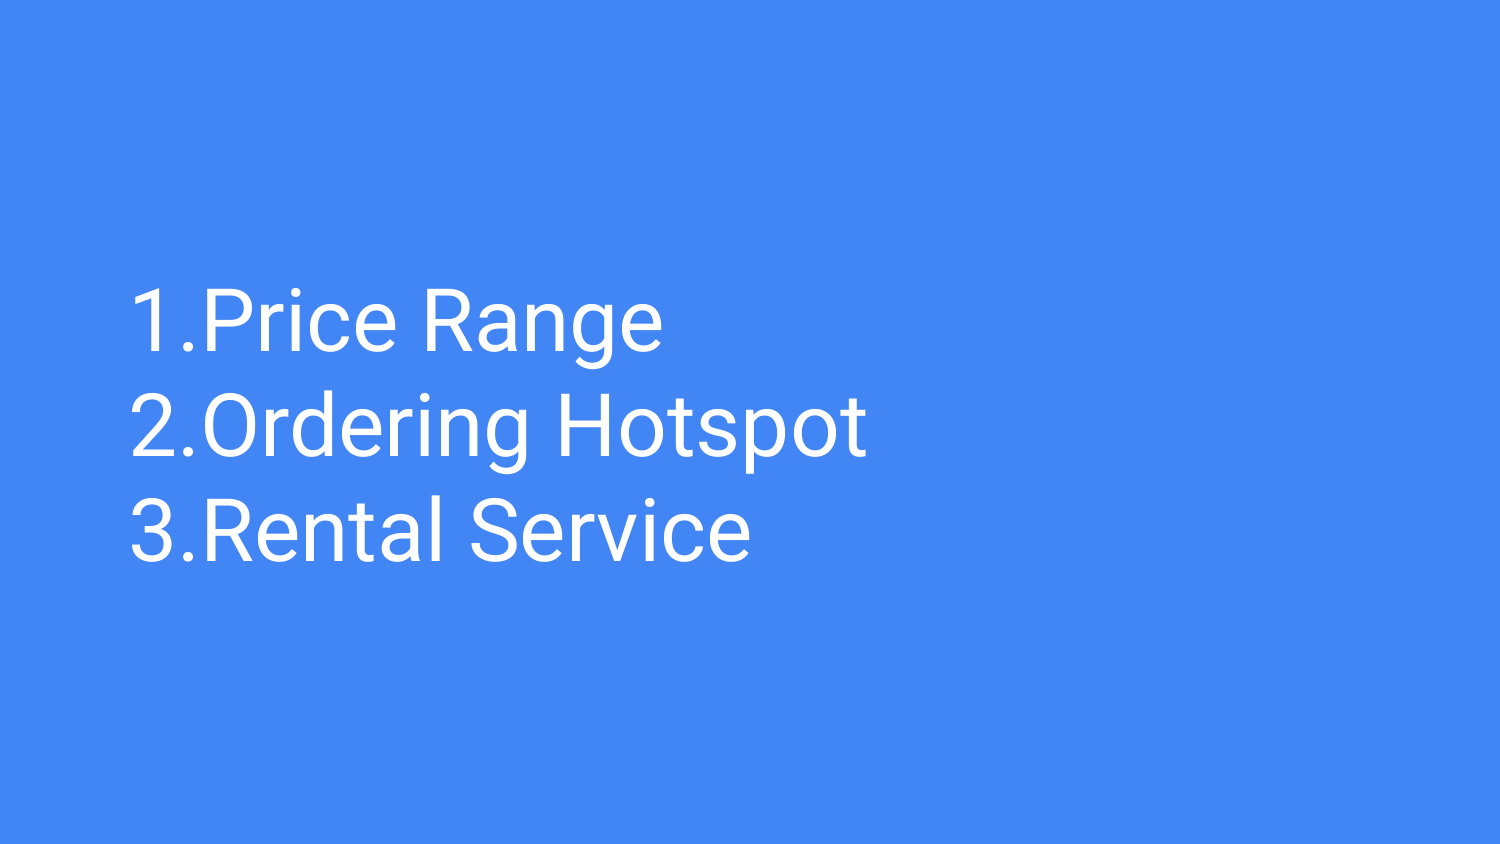

# Price Range
Ordering Hotspot
Rental Service